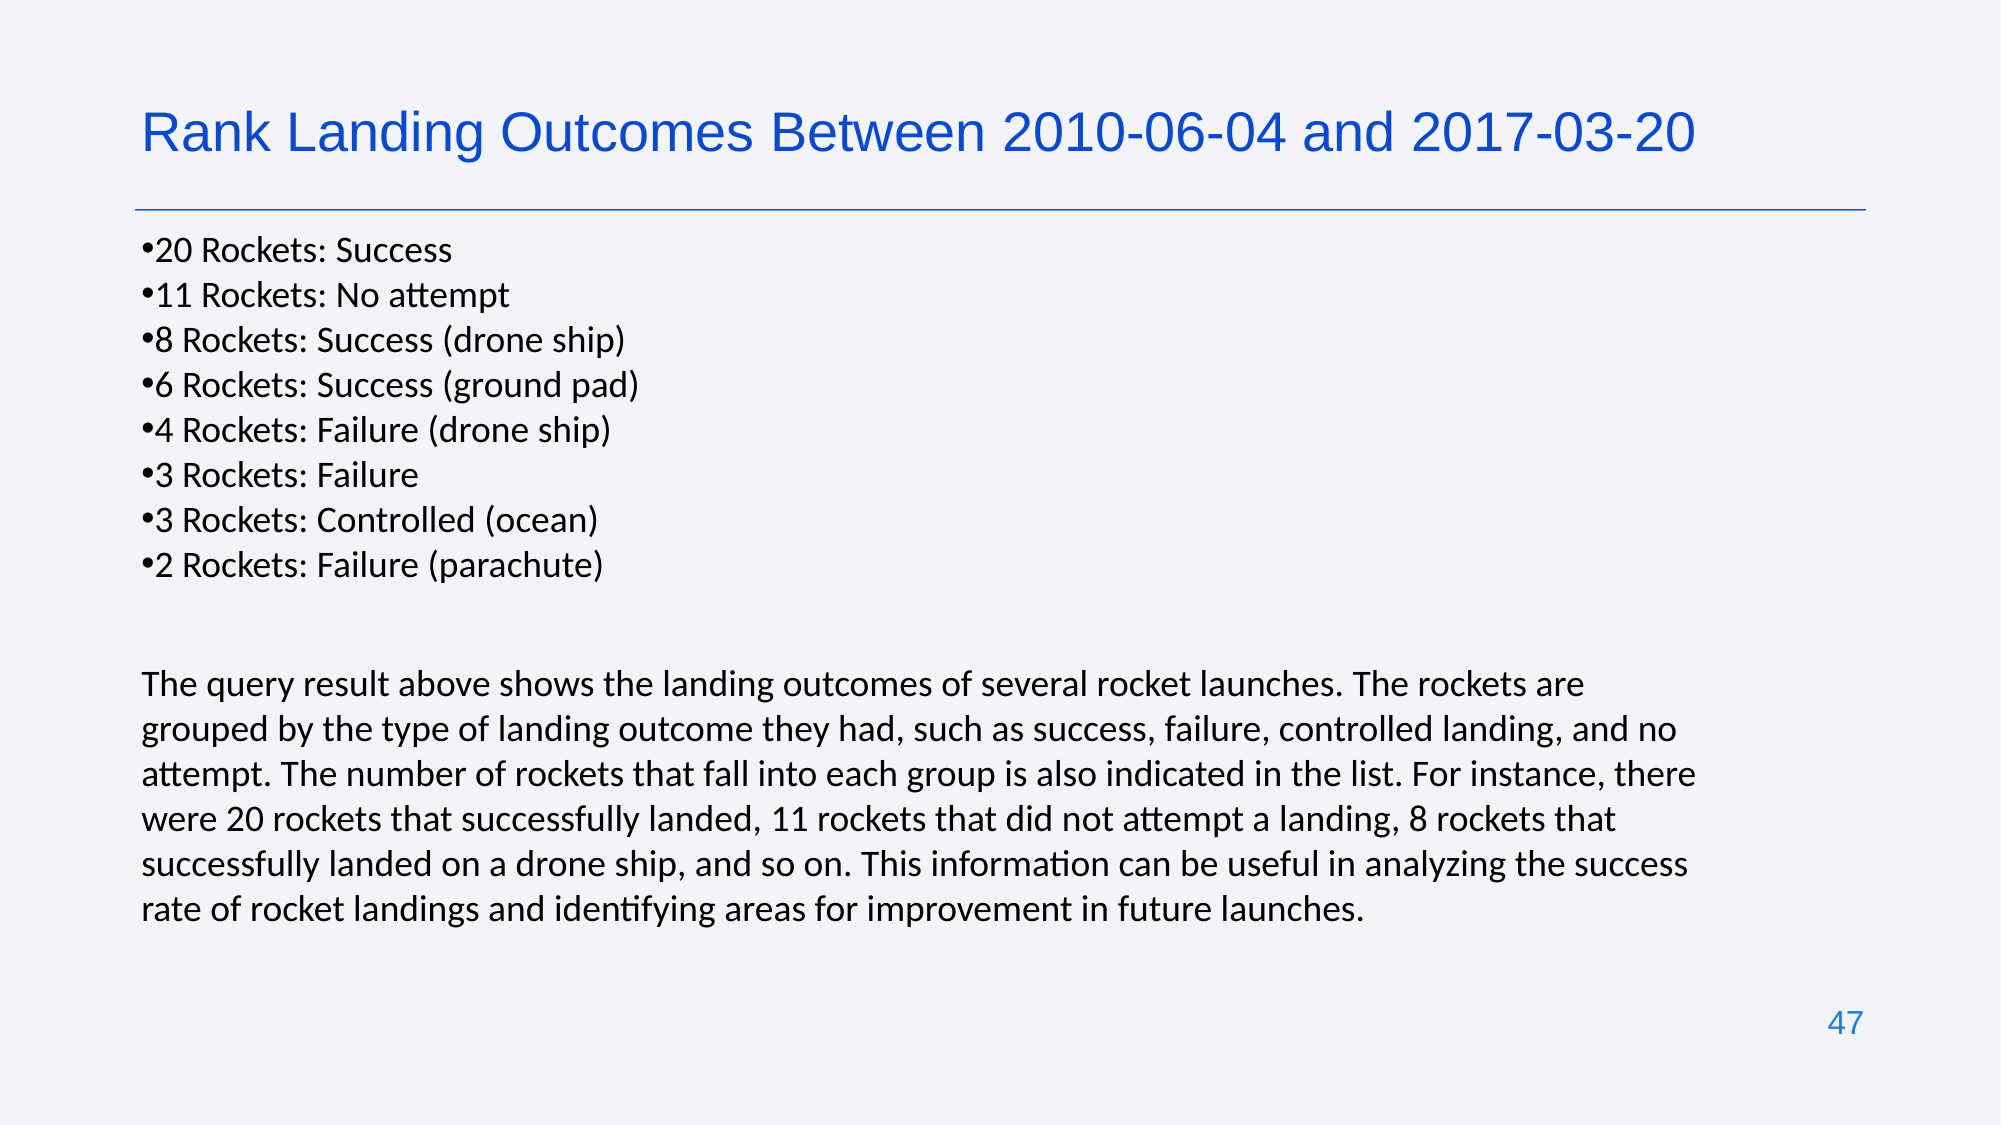

Rank Landing Outcomes Between 2010-06-04 and 2017-03-20
20 Rockets: Success
11 Rockets: No attempt
8 Rockets: Success (drone ship)
6 Rockets: Success (ground pad)
4 Rockets: Failure (drone ship)
3 Rockets: Failure
3 Rockets: Controlled (ocean)
2 Rockets: Failure (parachute)

The query result above shows the landing outcomes of several rocket launches. The rockets are grouped by the type of landing outcome they had, such as success, failure, controlled landing, and no attempt. The number of rockets that fall into each group is also indicated in the list. For instance, there were 20 rockets that successfully landed, 11 rockets that did not attempt a landing, 8 rockets that successfully landed on a drone ship, and so on. This information can be useful in analyzing the success rate of rocket landings and identifying areas for improvement in future launches.
47